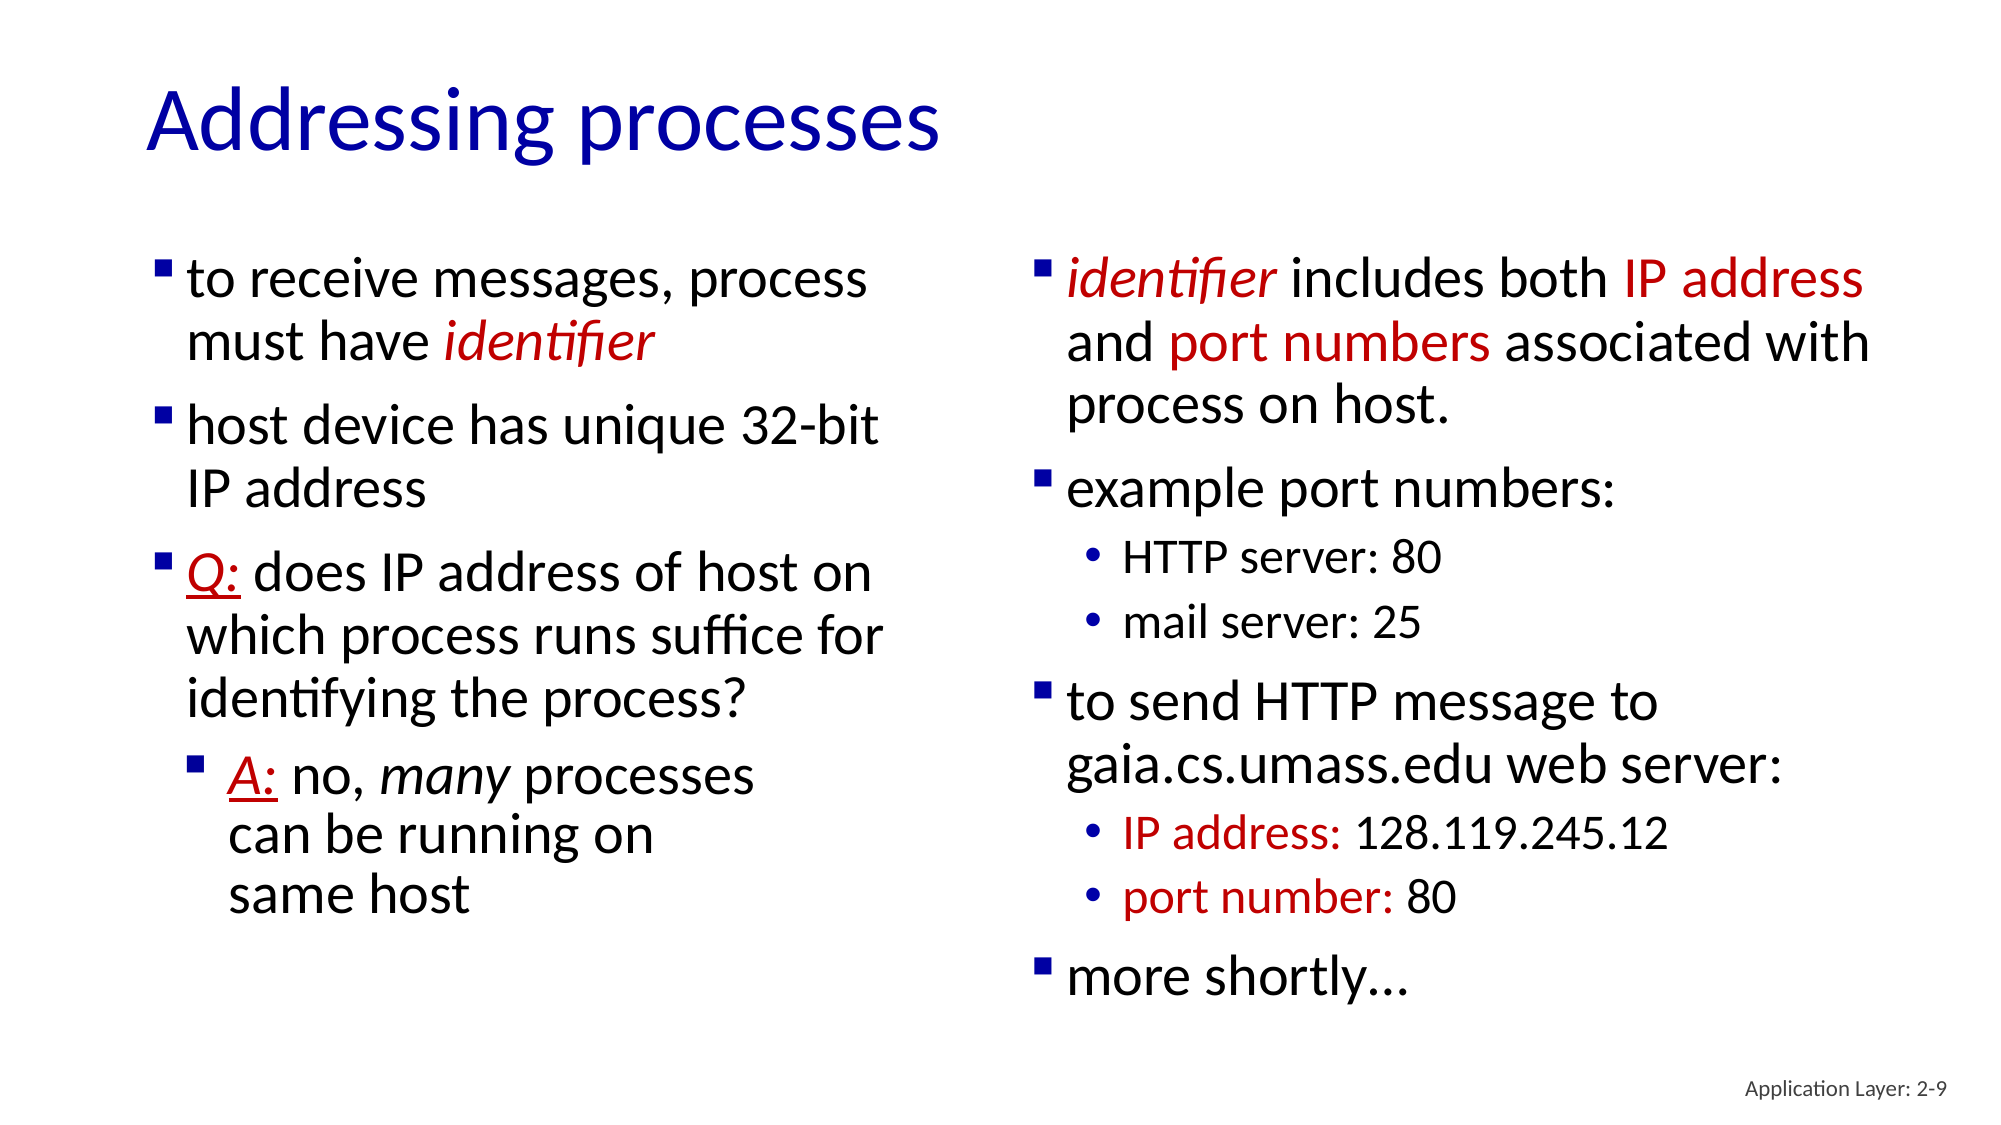

# Addressing processes
to receive messages, process  must have identifier
host device has unique 32-bit IP address
Q: does IP address of host on which process runs suffice for identifying the process?
identifier includes both IP address and port numbers associated with process on host.
example port numbers:
HTTP server: 80
mail server: 25
to send HTTP message to gaia.cs.umass.edu web server:
IP address: 128.119.245.12
port number: 80
more shortly…
A: no, many processes can be running on same host
Application Layer: 2-9